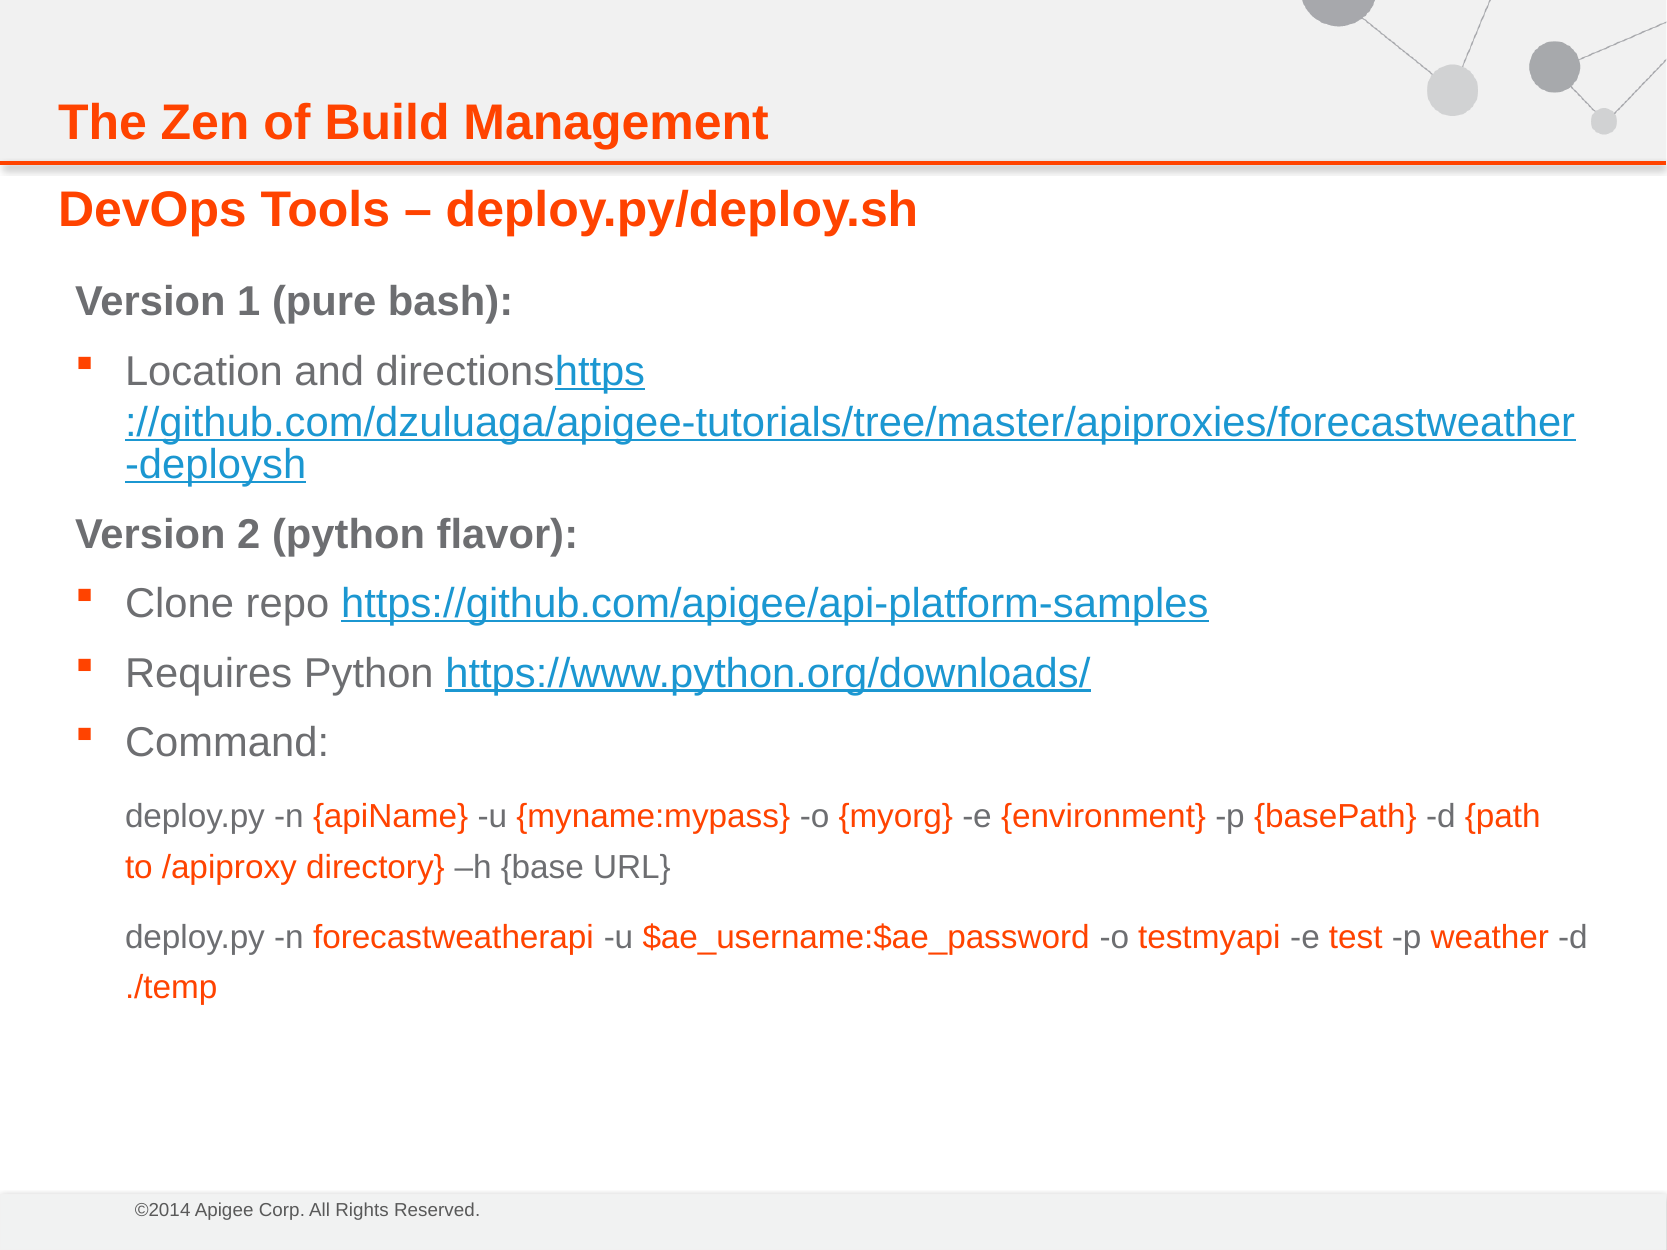

The Zen of Build Management
DevOps Tools – deploy.py/deploy.sh

Version 1 (pure bash):
Location and directionshttps://github.com/dzuluaga/apigee-tutorials/tree/master/apiproxies/forecastweather-deploysh
Version 2 (python flavor):
Clone repo https://github.com/apigee/api-platform-samples
Requires Python https://www.python.org/downloads/
Command:
deploy.py -n {apiName} -u {myname:mypass} -o {myorg} -e {environment} -p {basePath} -d {path to /apiproxy directory} –h {base URL}
deploy.py -n forecastweatherapi -u $ae_username:$ae_password -o testmyapi -e test -p weather -d ./temp